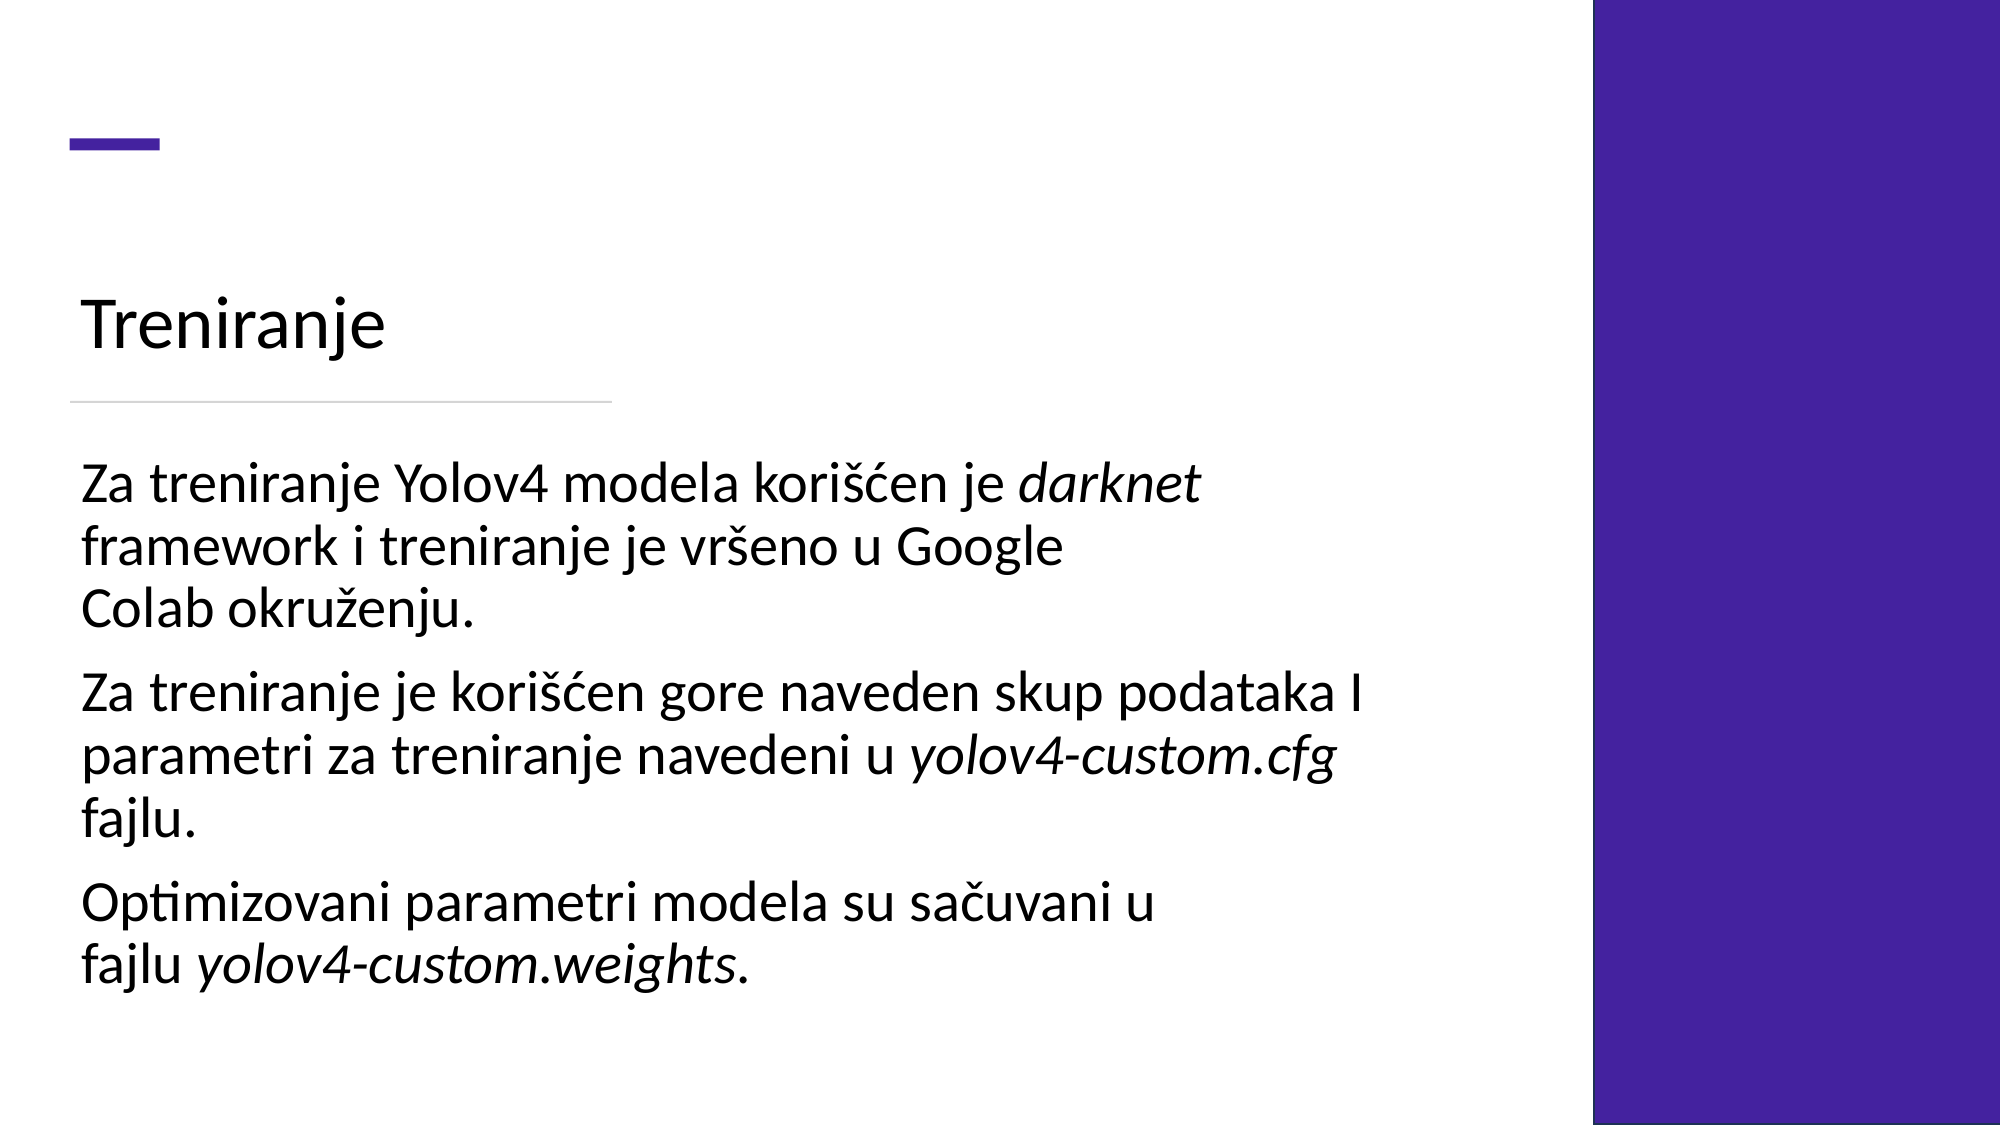

# Treniranje

Za treniranje Yolov4 modela korišćen je darknet framework i treniranje je vršeno u Google Colab okruženju.
Za treniranje je korišćen gore naveden skup podataka I parametri za treniranje navedeni u yolov4-custom.cfg fajlu.
Optimizovani parametri modela su sačuvani u fajlu yolov4-custom.weights.